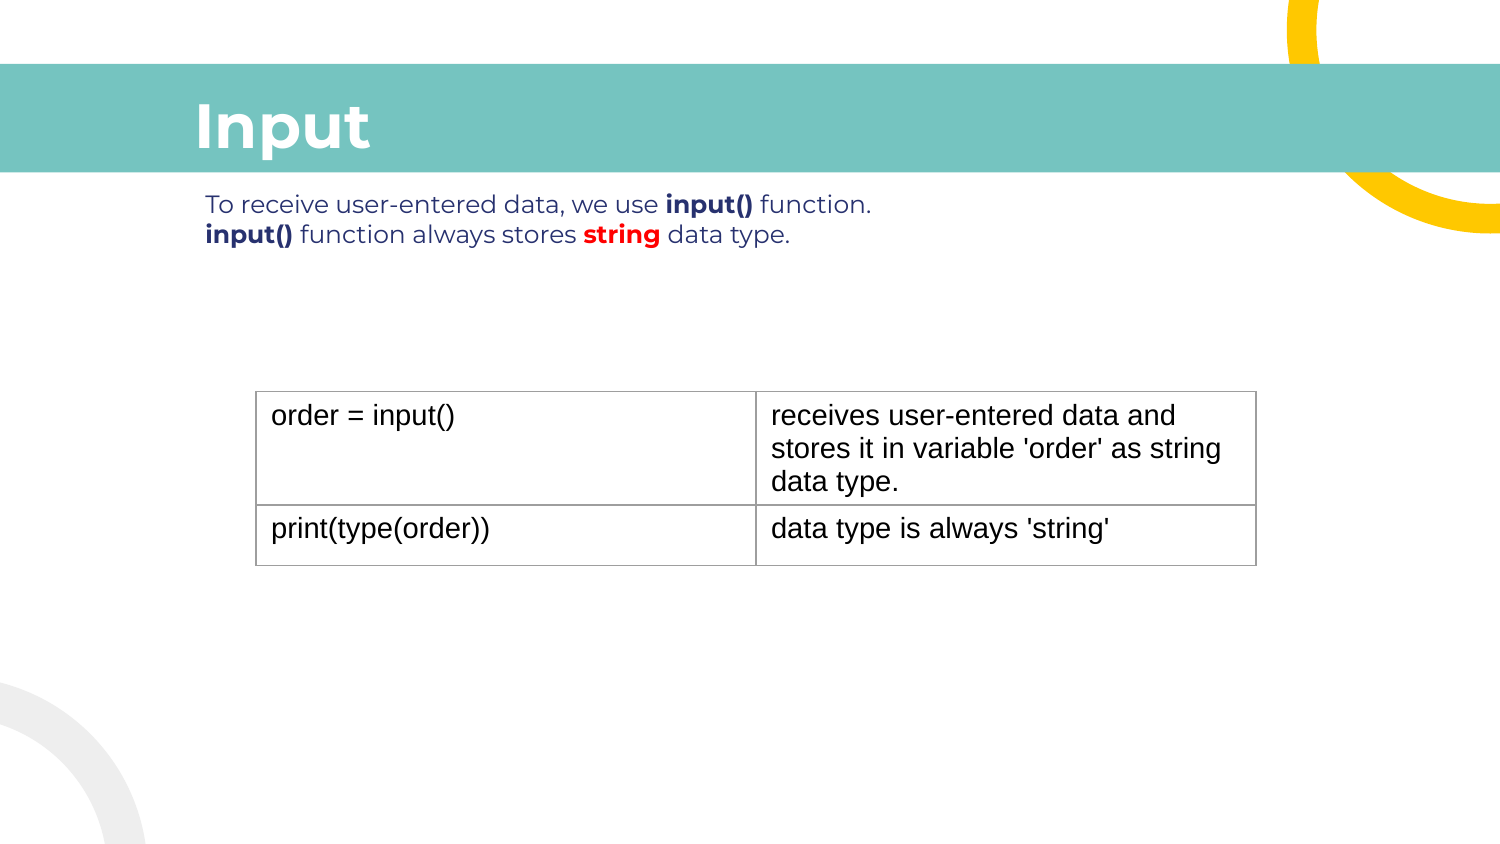

# Input
To receive user-entered data, we use input() function.
input() function always stores string data type.
| order = input() | receives user-entered data and stores it in variable 'order' as string data type. |
| --- | --- |
| print(type(order)) | data type is always 'string' |